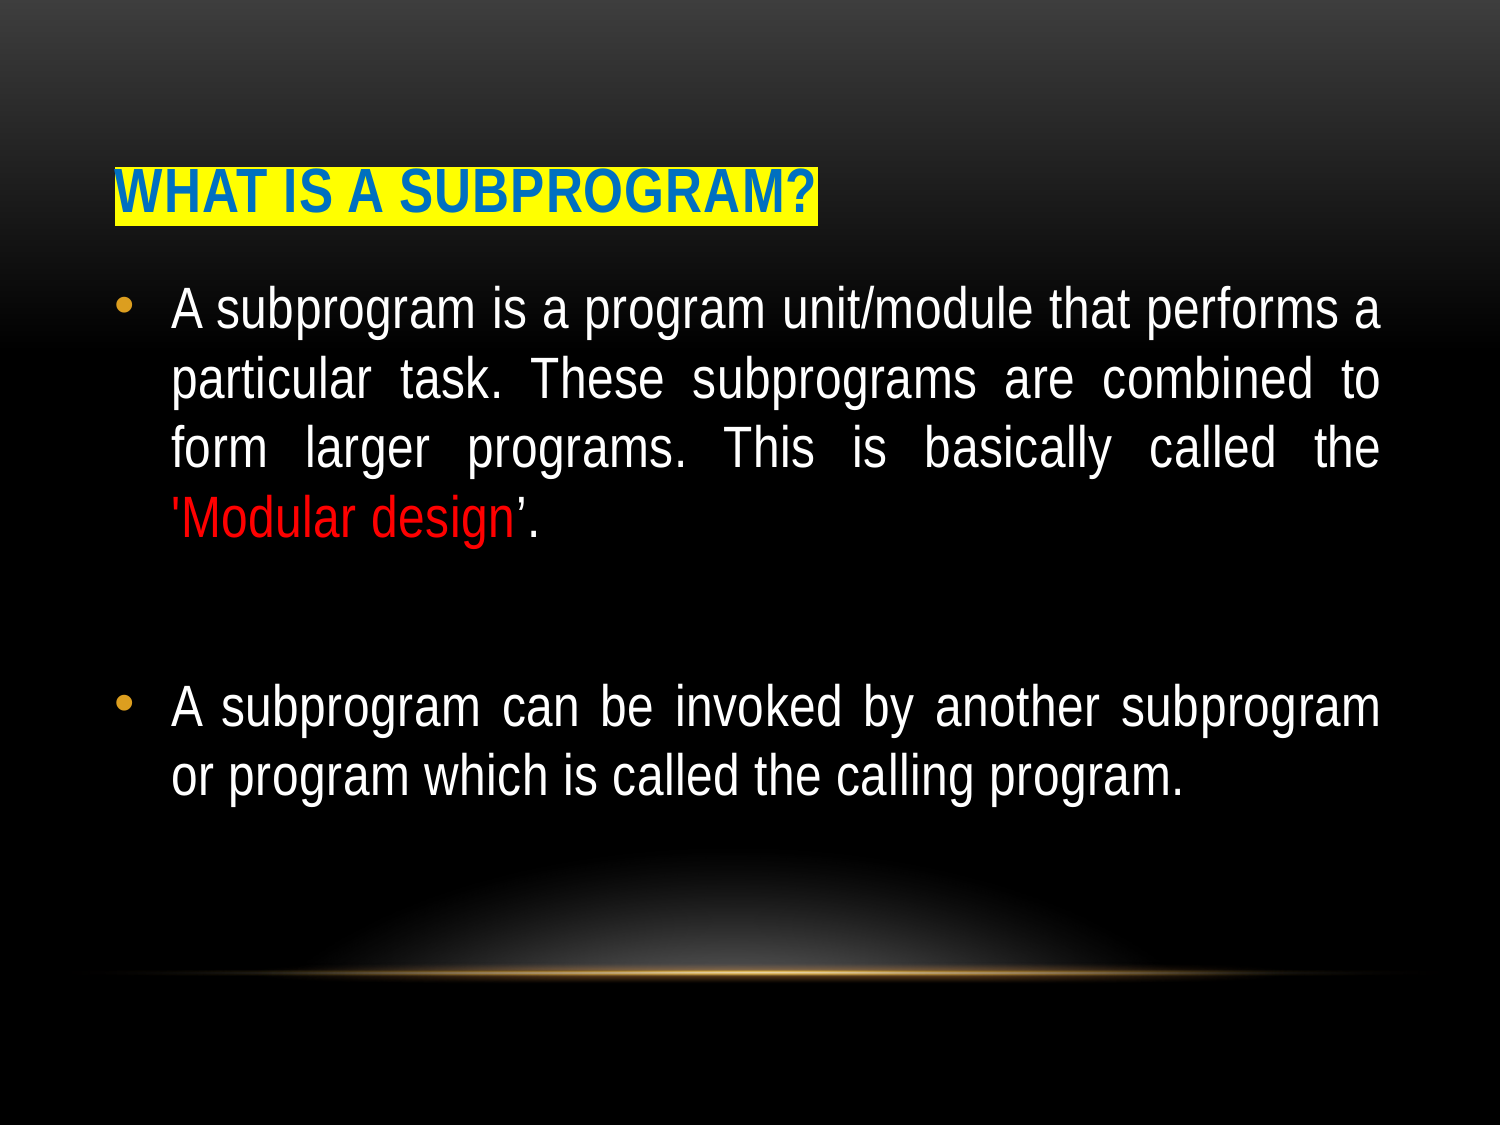

# What is a subprogram?
A subprogram is a program unit/module that performs a particular task. These subprograms are combined to form larger programs. This is basically called the 'Modular design’.

A subprogram can be invoked by another subprogram or program which is called the calling program.